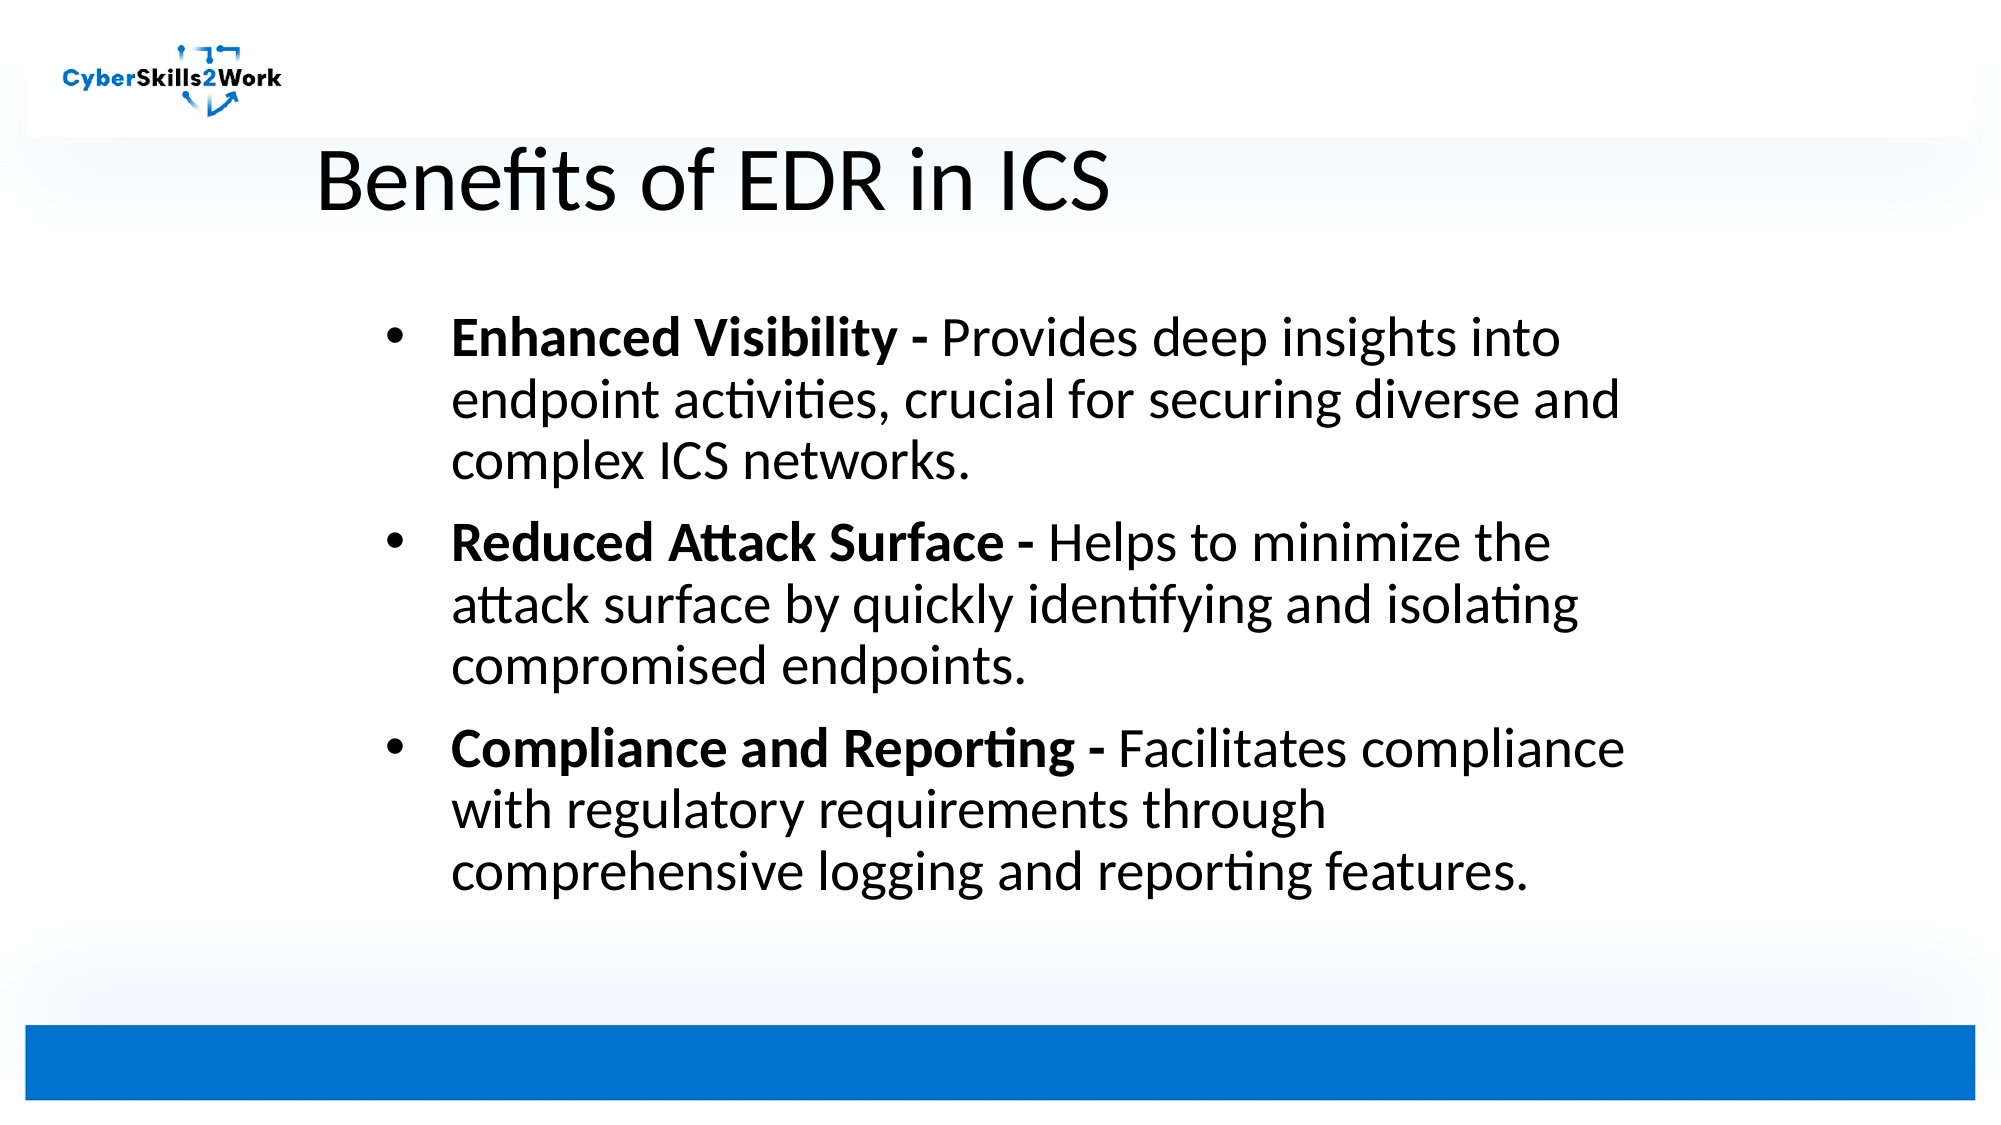

# Benefits of EDR in ICS
Enhanced Visibility - Provides deep insights into endpoint activities, crucial for securing diverse and complex ICS networks.
Reduced Attack Surface - Helps to minimize the attack surface by quickly identifying and isolating compromised endpoints.
Compliance and Reporting - Facilitates compliance with regulatory requirements through comprehensive logging and reporting features.